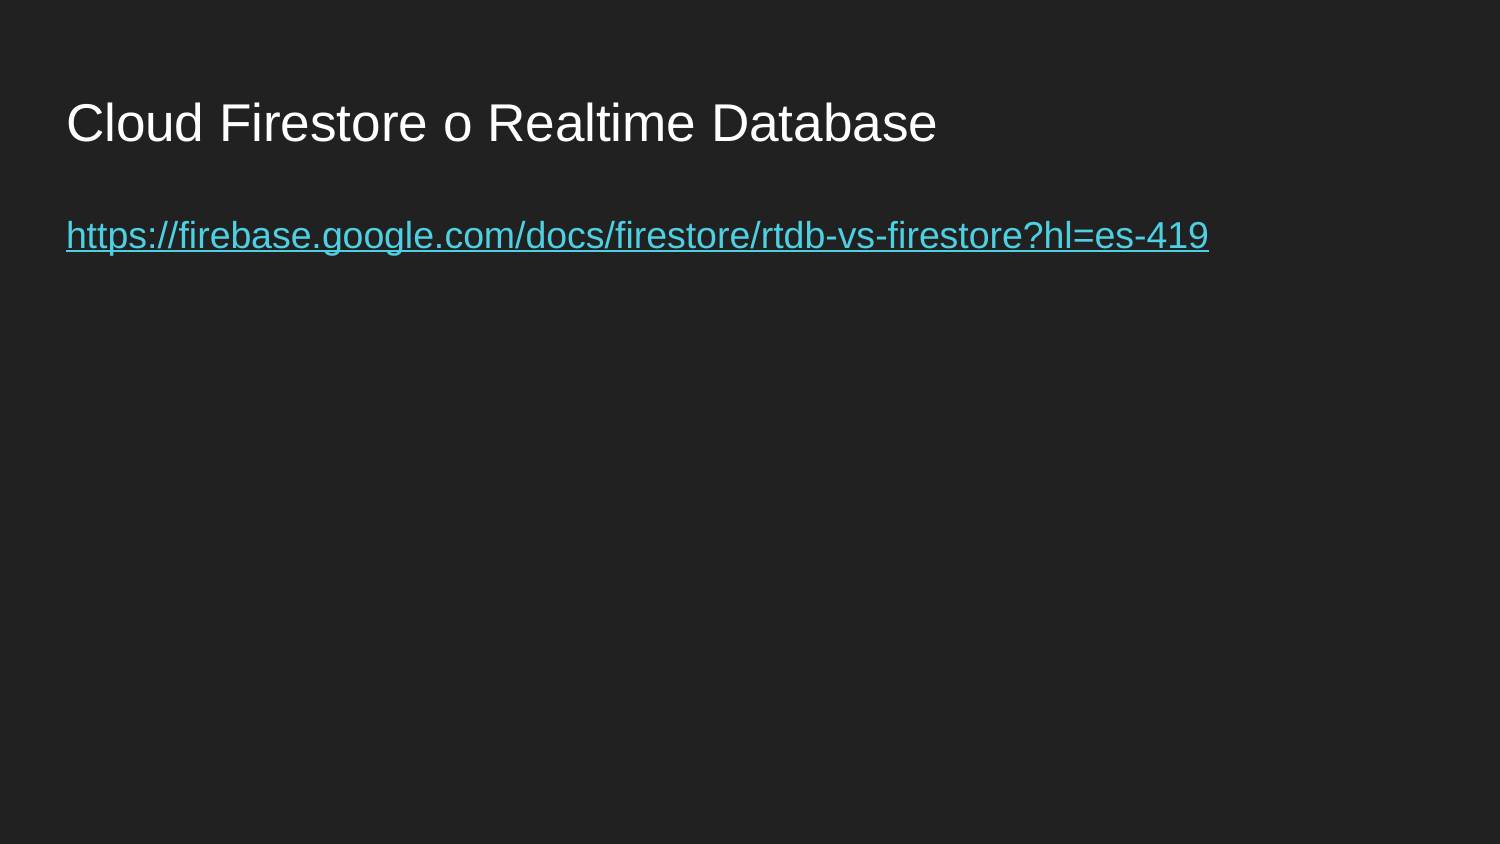

# Cloud Firestore o Realtime Database
https://firebase.google.com/docs/firestore/rtdb-vs-firestore?hl=es-419